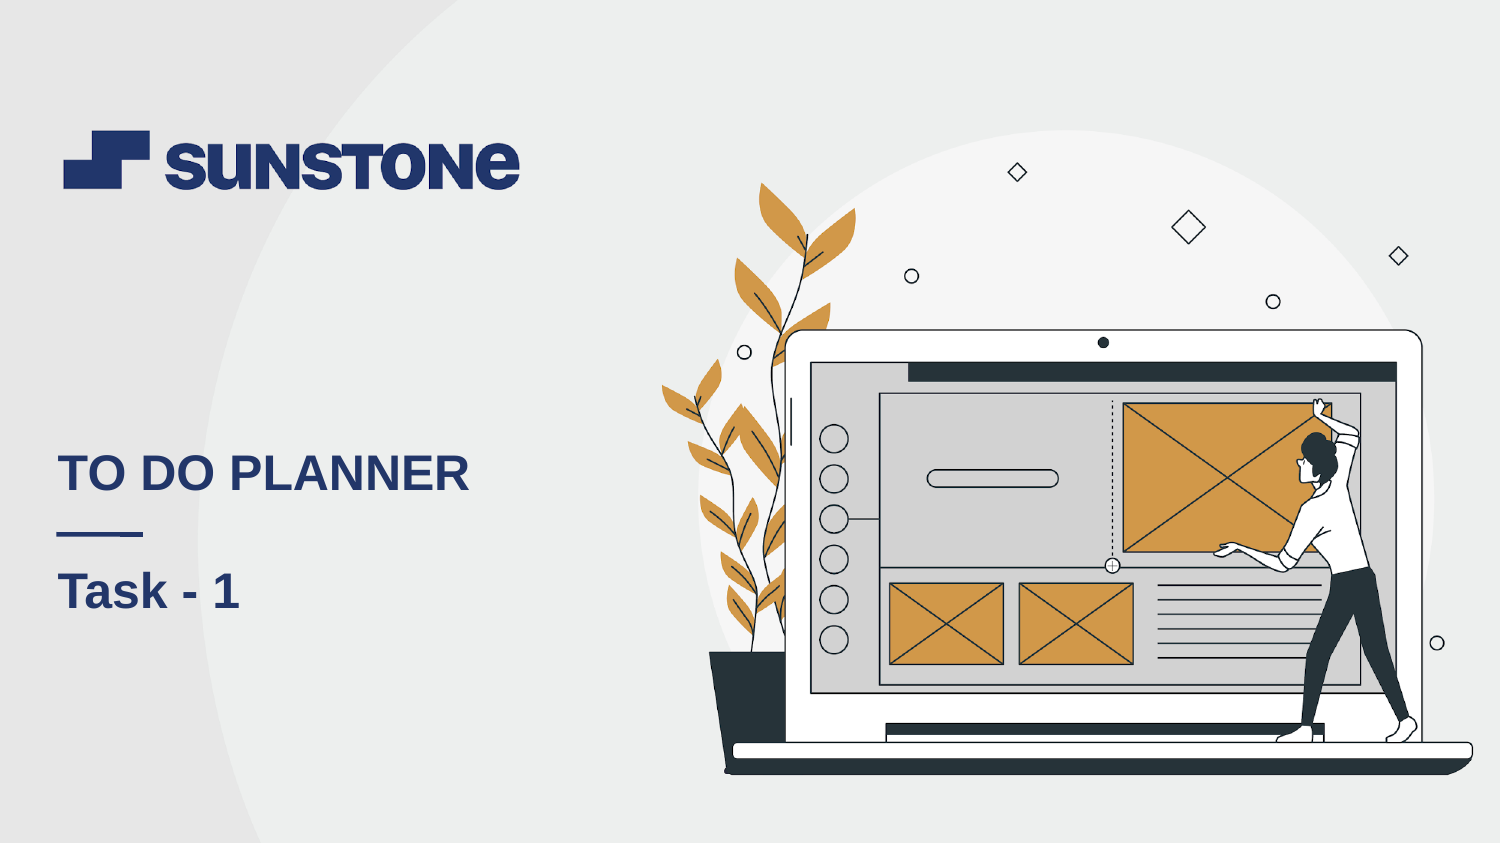

# TO DO PLANNER
Task - 1